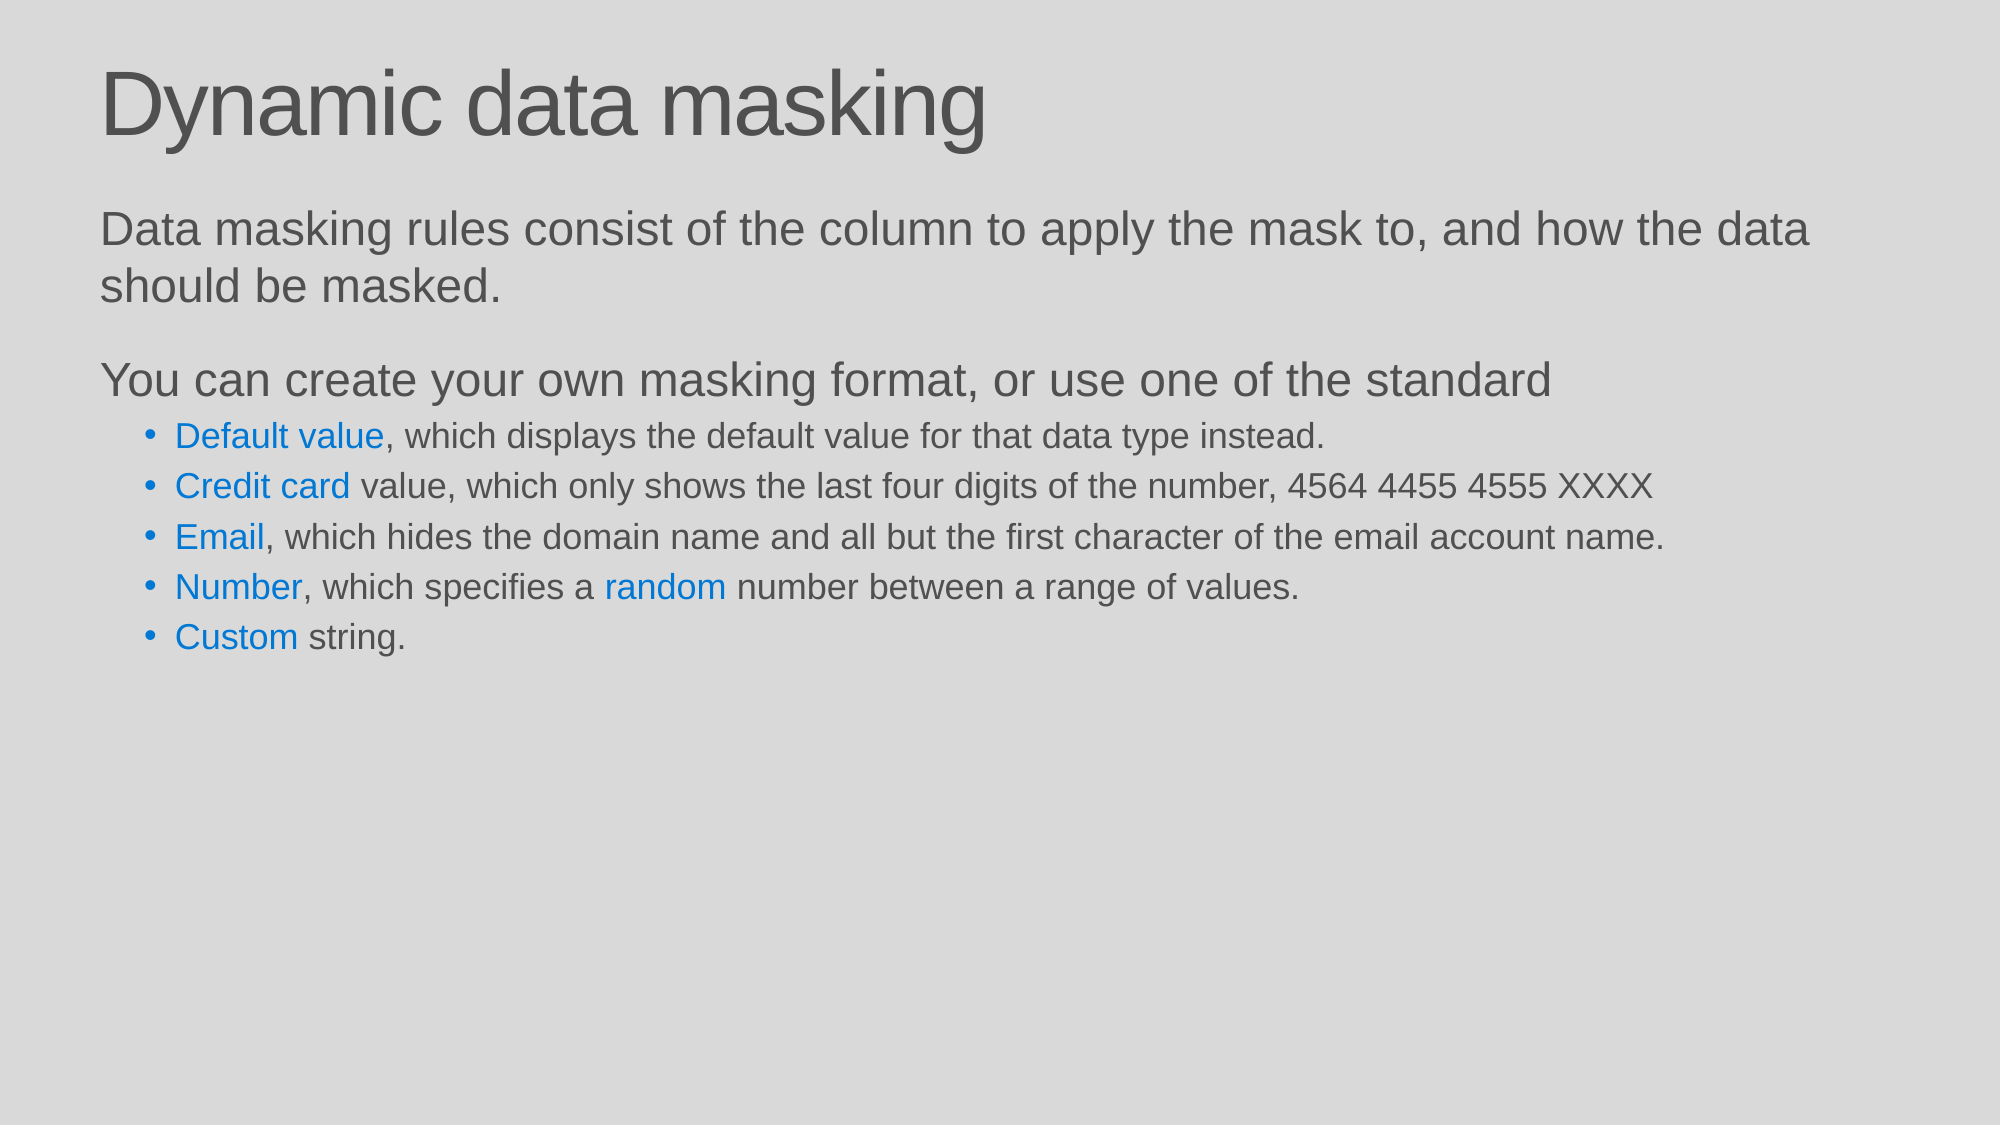

# Dynamic data masking
Data masking rules consist of the column to apply the mask to, and how the data should be masked.
You can create your own masking format, or use one of the standard
Default value, which displays the default value for that data type instead.
Credit card value, which only shows the last four digits of the number, 4564 4455 4555 XXXX
Email, which hides the domain name and all but the first character of the email account name.
Number, which specifies a random number between a range of values.
Custom string.